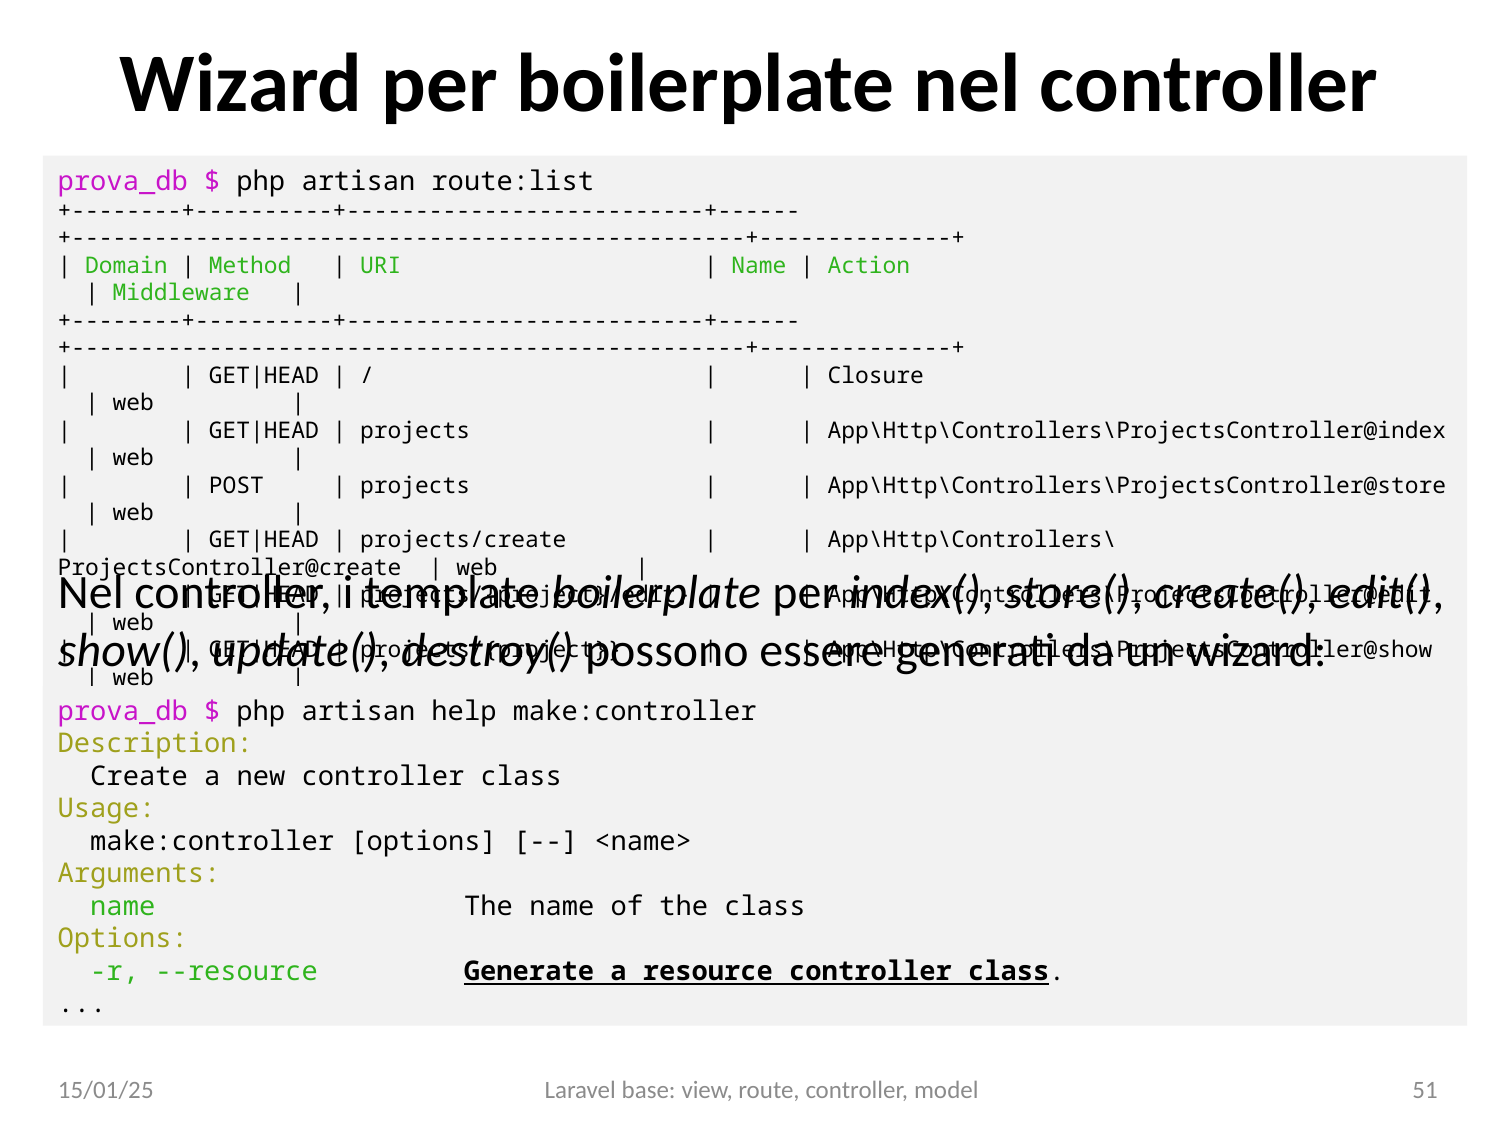

# Wizard per boilerplate nel controller
prova_db $ php artisan route:list
+--------+----------+--------------------------+------+-------------------------------------------------+--------------+
| Domain | Method   | URI                      | Name | Action                                          | Middleware   |
+--------+----------+--------------------------+------+-------------------------------------------------+--------------+
|        | GET|HEAD | /                        |      | Closure                                         | web          |
|        | GET|HEAD | projects                 |      | App\Http\Controllers\ProjectsController@index   | web          |
|        | POST     | projects                 |      | App\Http\Controllers\ProjectsController@store   | web          |
|        | GET|HEAD | projects/create          |      | App\Http\Controllers\ProjectsController@create  | web          |
|        | GET|HEAD | projects/{project}/edit} |      | App\Http\Controllers\ProjectsController@edit    | web          |
|        | GET|HEAD | projects/{project}}      |      | App\Http\Controllers\ProjectsController@show    | web          |
|        | PATCH    | projects/{project}}      |      | App\Http\Controllers\ProjectsController@update  | web          |
|        | DELETE   | projects/{project}}      |      | App\Http\Controllers\ProjectsController@destroy | web          |
+--------+----------+--------------------------+------+-------------------------------------------------+--------------+
Nel controller, i template boilerplate per index(), store(), create(), edit(), show(), update(), destroy() possono essere generati da un wizard:

prova_db $ php artisan help make:controller
Description:
  Create a new controller class
Usage:
  make:controller [options] [--] <name>
Arguments:
  name                   The name of the class
Options:
  -r, --resource         Generate a resource controller class.
...
15/01/25
Laravel base: view, route, controller, model
51